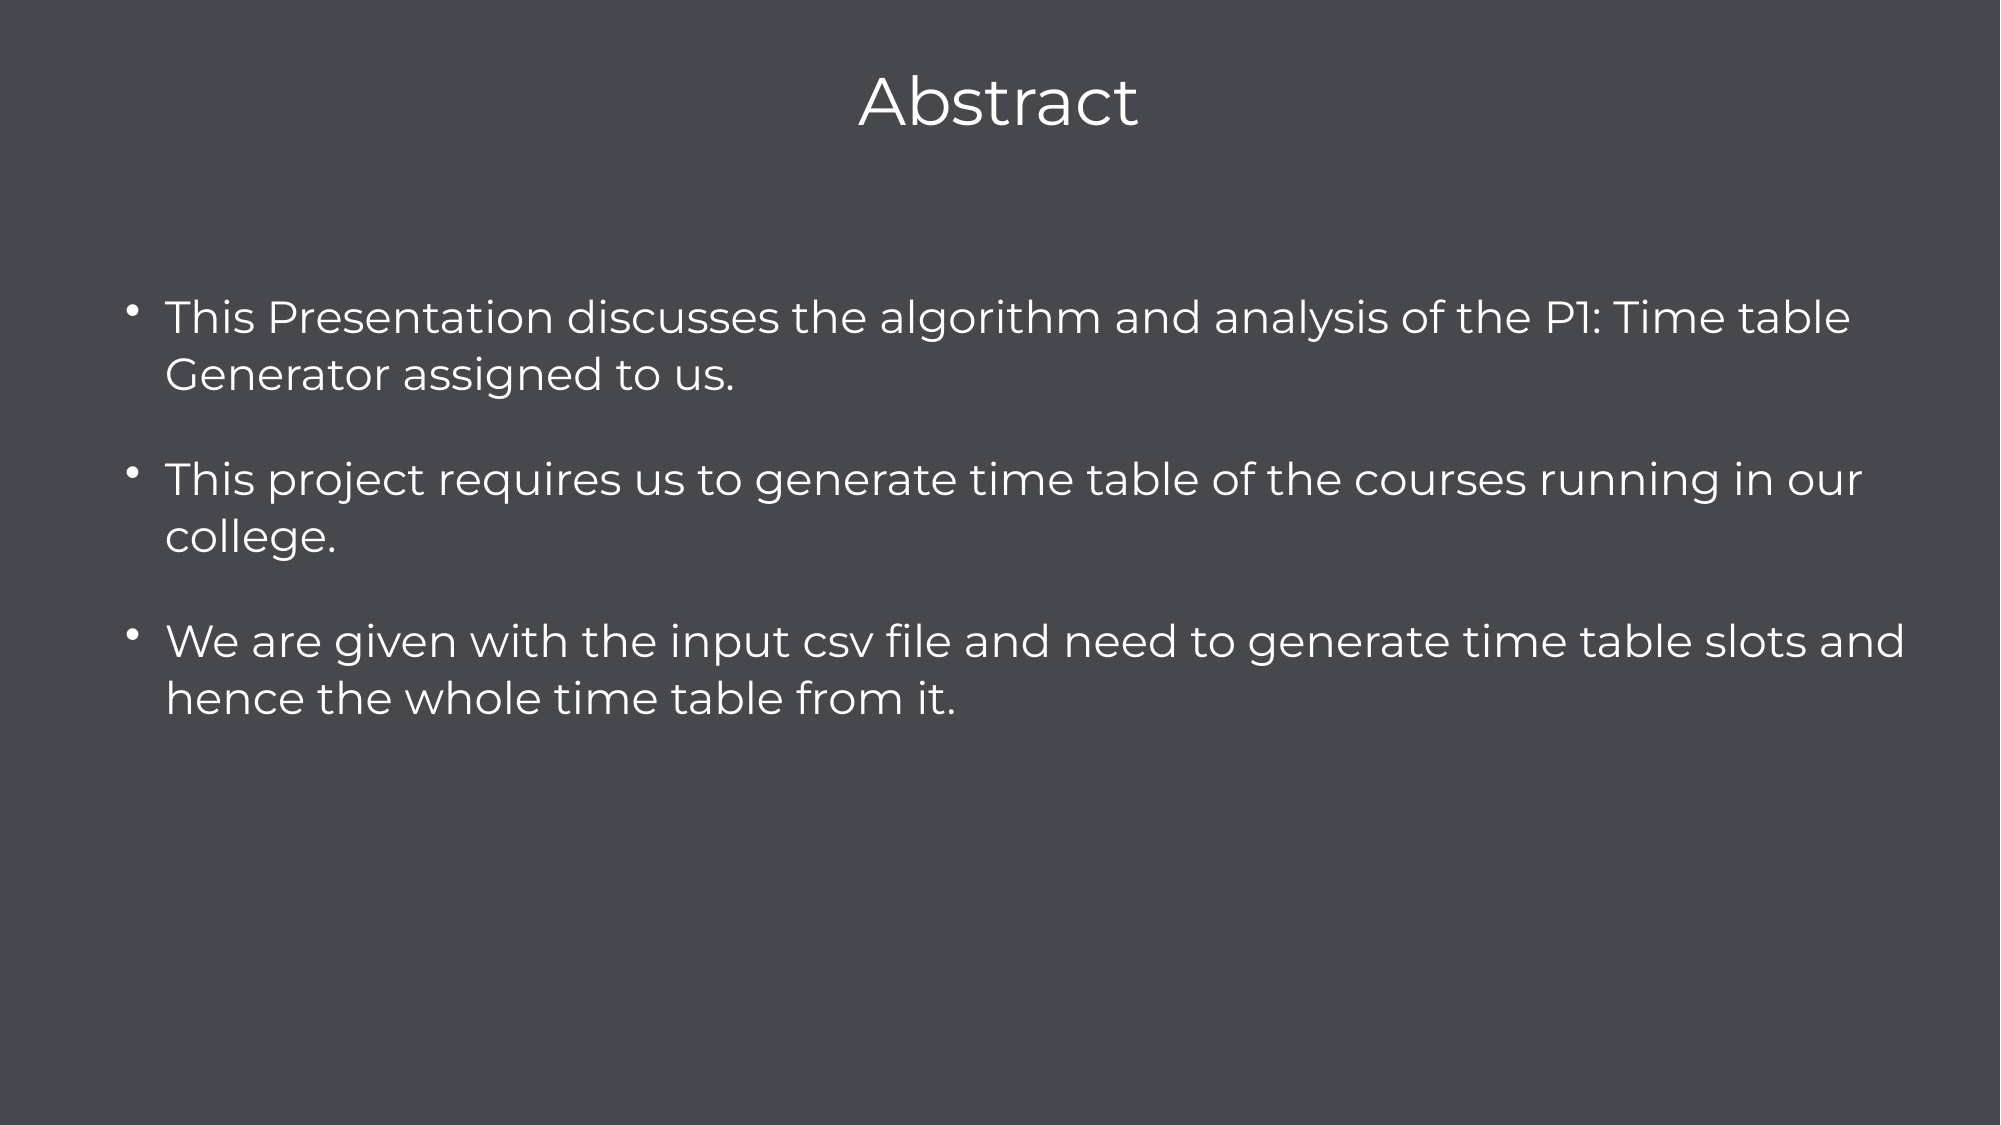

Abstract
This Presentation discusses the algorithm and analysis of the P1: Time table Generator assigned to us.
This project requires us to generate time table of the courses running in our college.
We are given with the input csv file and need to generate time table slots and hence the whole time table from it.